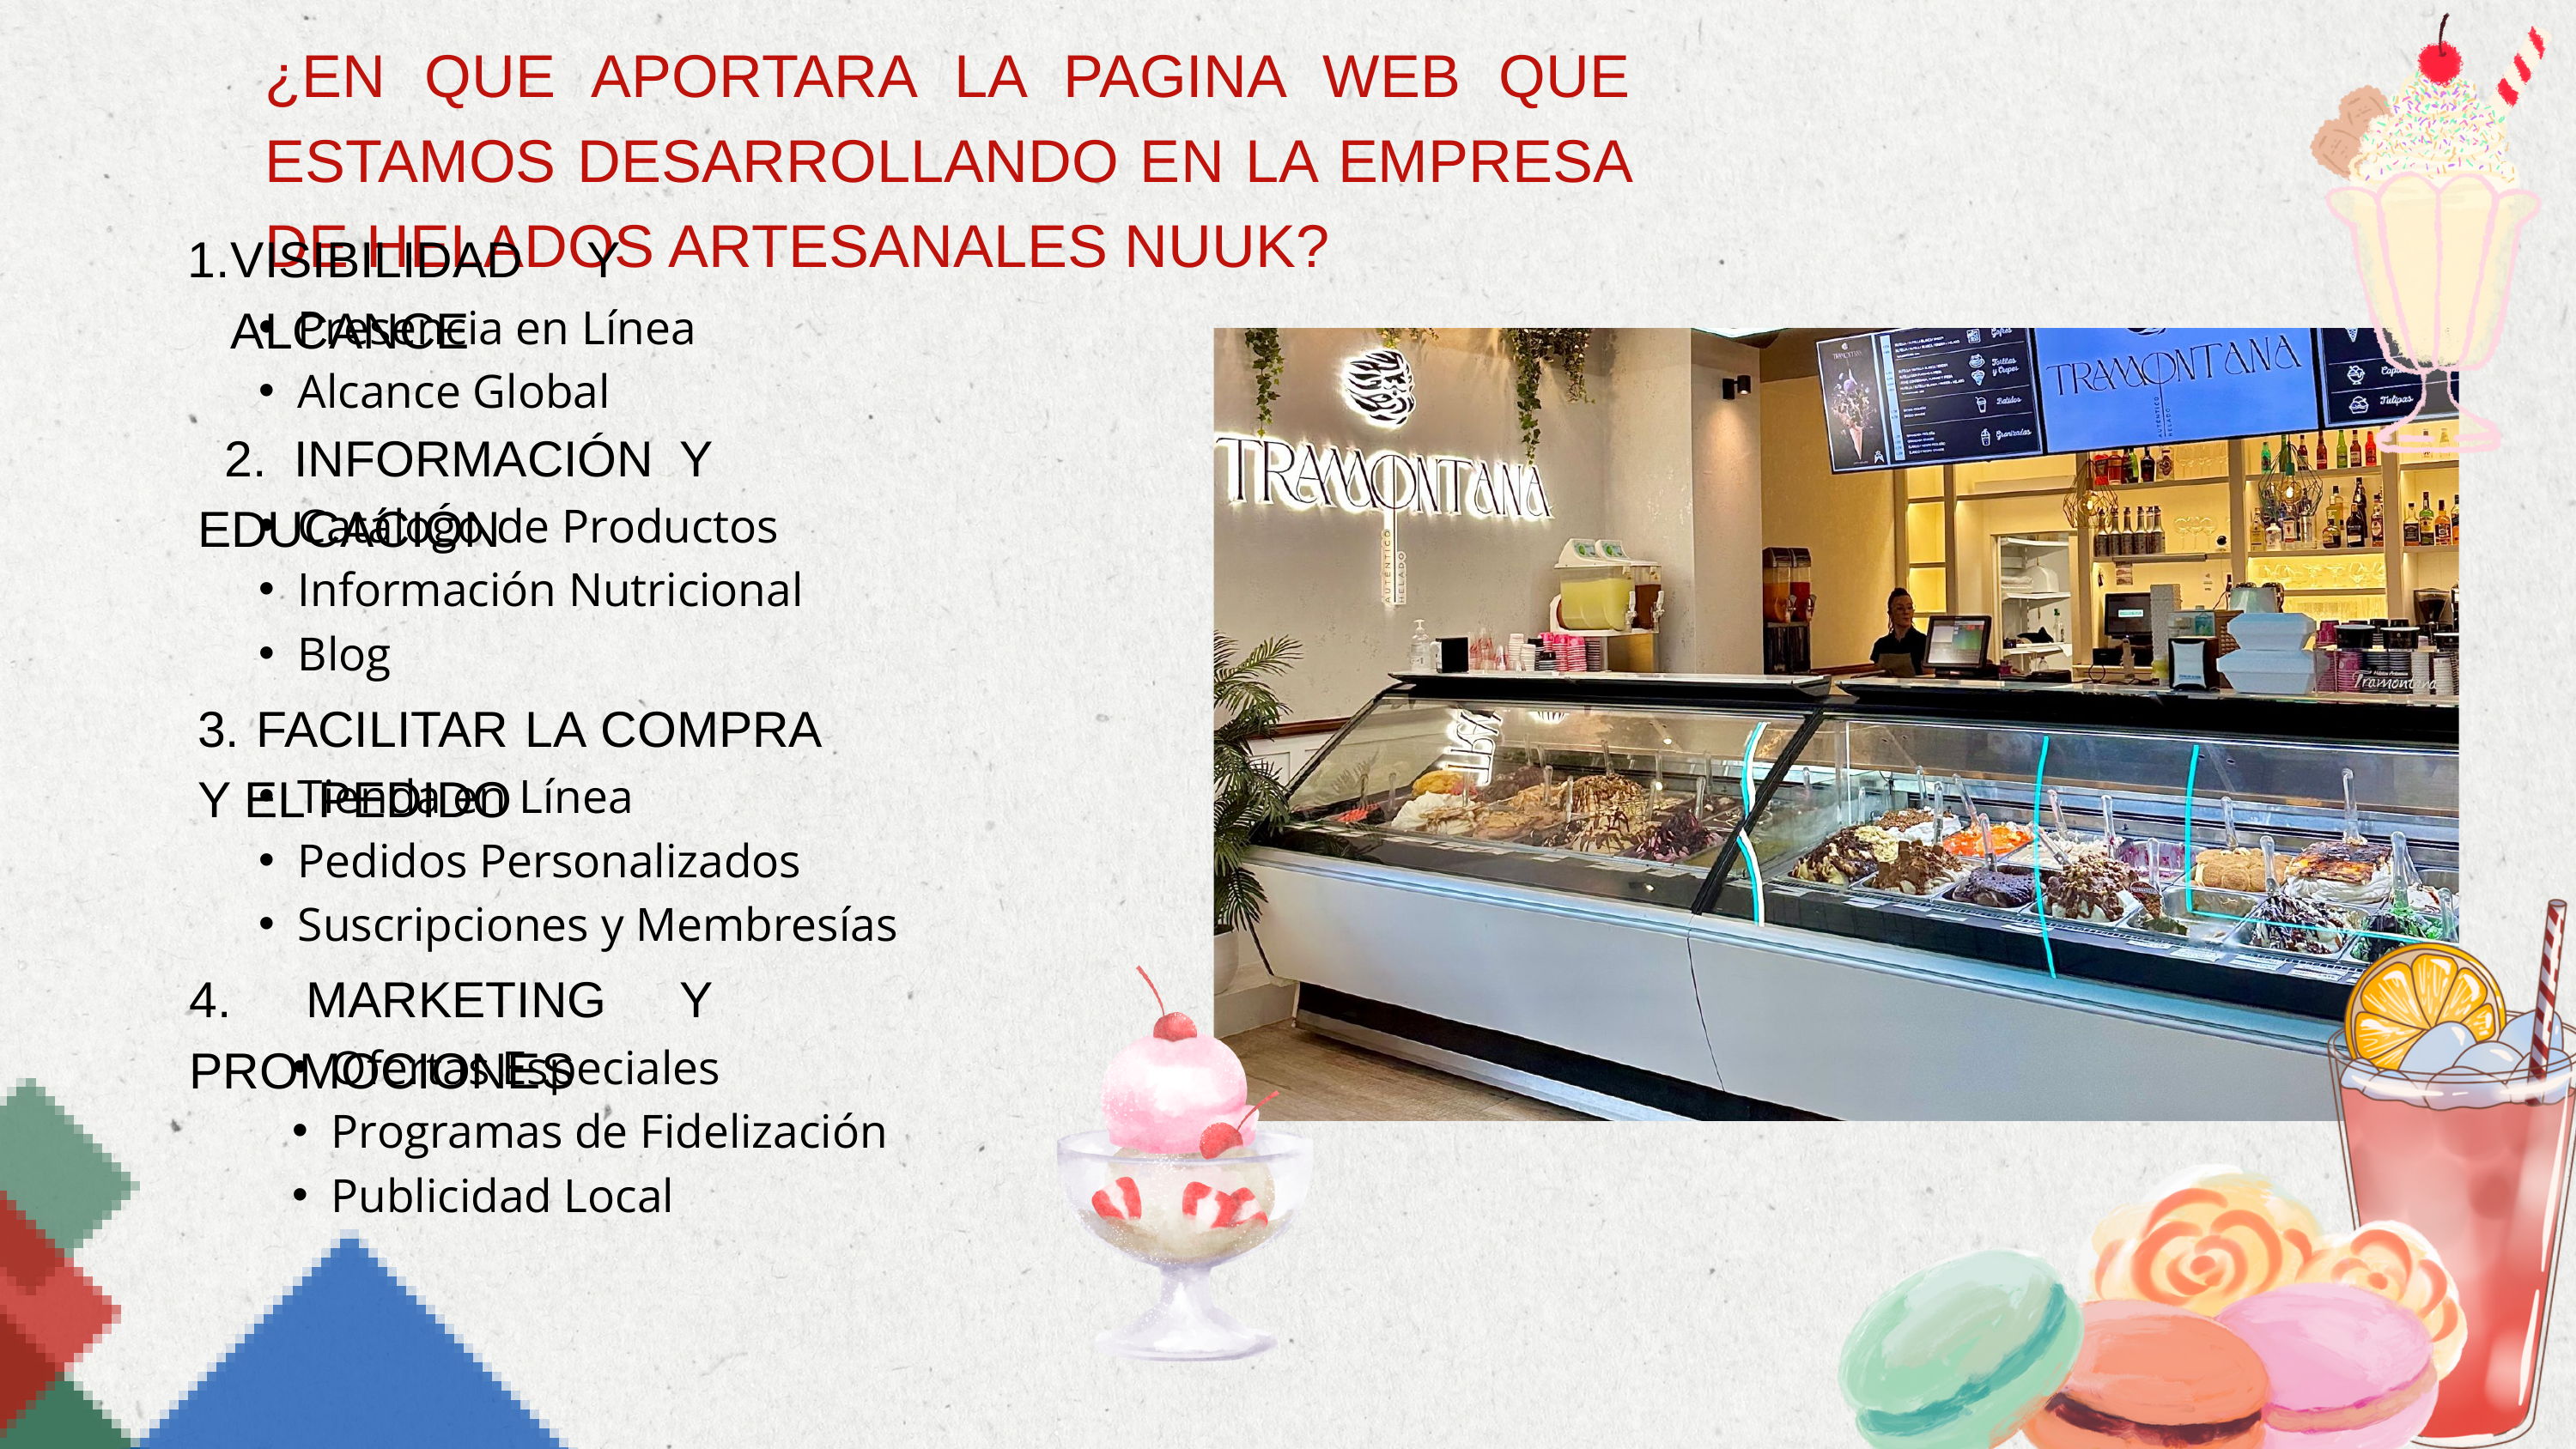

¿EN QUE APORTARA LA PAGINA WEB QUE ESTAMOS DESARROLLANDO EN LA EMPRESA DE HELADOS ARTESANALES NUUK?
VISIBILIDAD Y ALCANCE
Presencia en Línea
Alcance Global

 2. INFORMACIÓN Y EDUCACIÓN
Catálogo de Productos
Información Nutricional
Blog
3. FACILITAR LA COMPRA Y EL PEDIDO
Tienda en Línea
Pedidos Personalizados
Suscripciones y Membresías

4. MARKETING Y PROMOCIONES

Ofertas Especiales
Programas de Fidelización
Publicidad Local